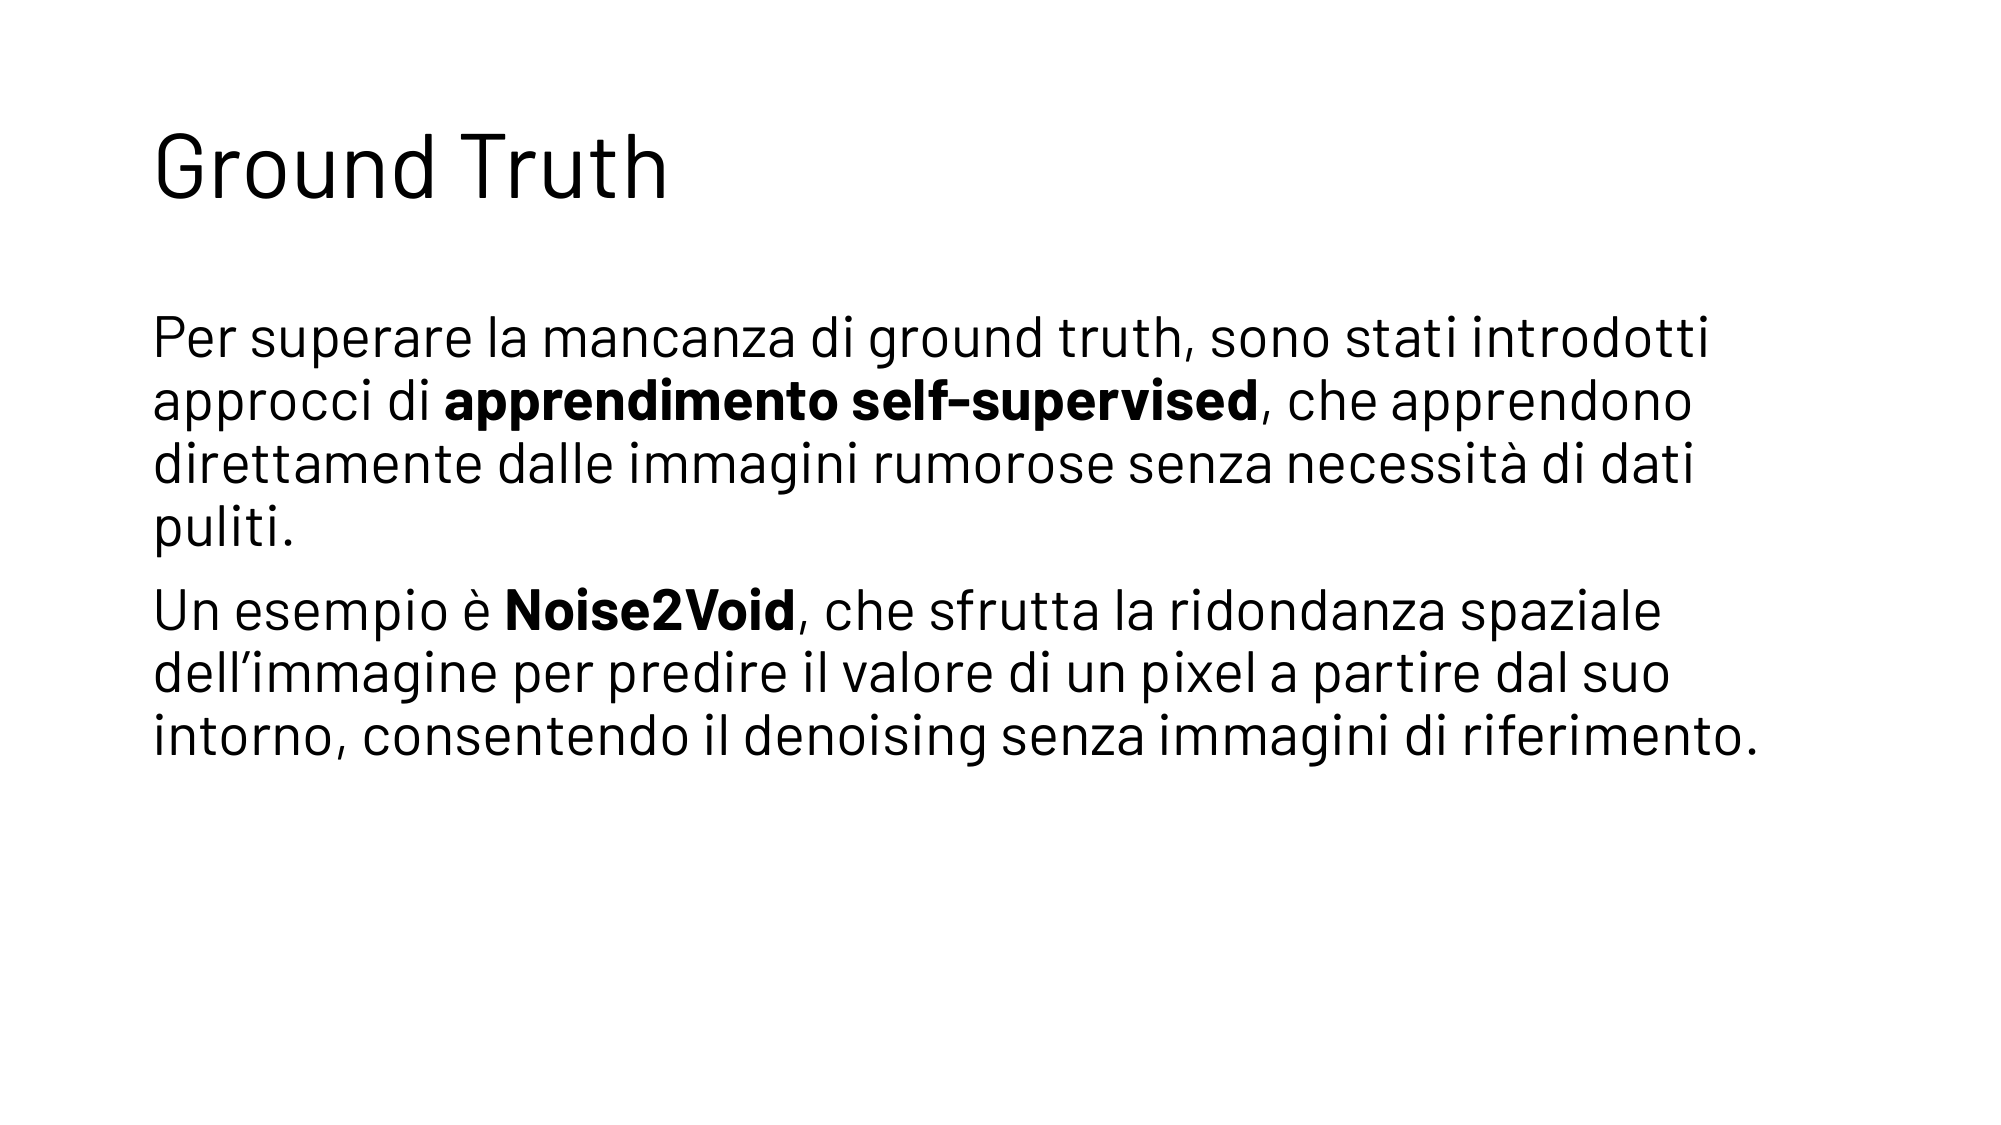

# Ground Truth
Per superare la mancanza di ground truth, sono stati introdotti approcci di apprendimento self-supervised, che apprendono direttamente dalle immagini rumorose senza necessità di dati puliti.
Un esempio è Noise2Void, che sfrutta la ridondanza spaziale dell’immagine per predire il valore di un pixel a partire dal suo intorno, consentendo il denoising senza immagini di riferimento.